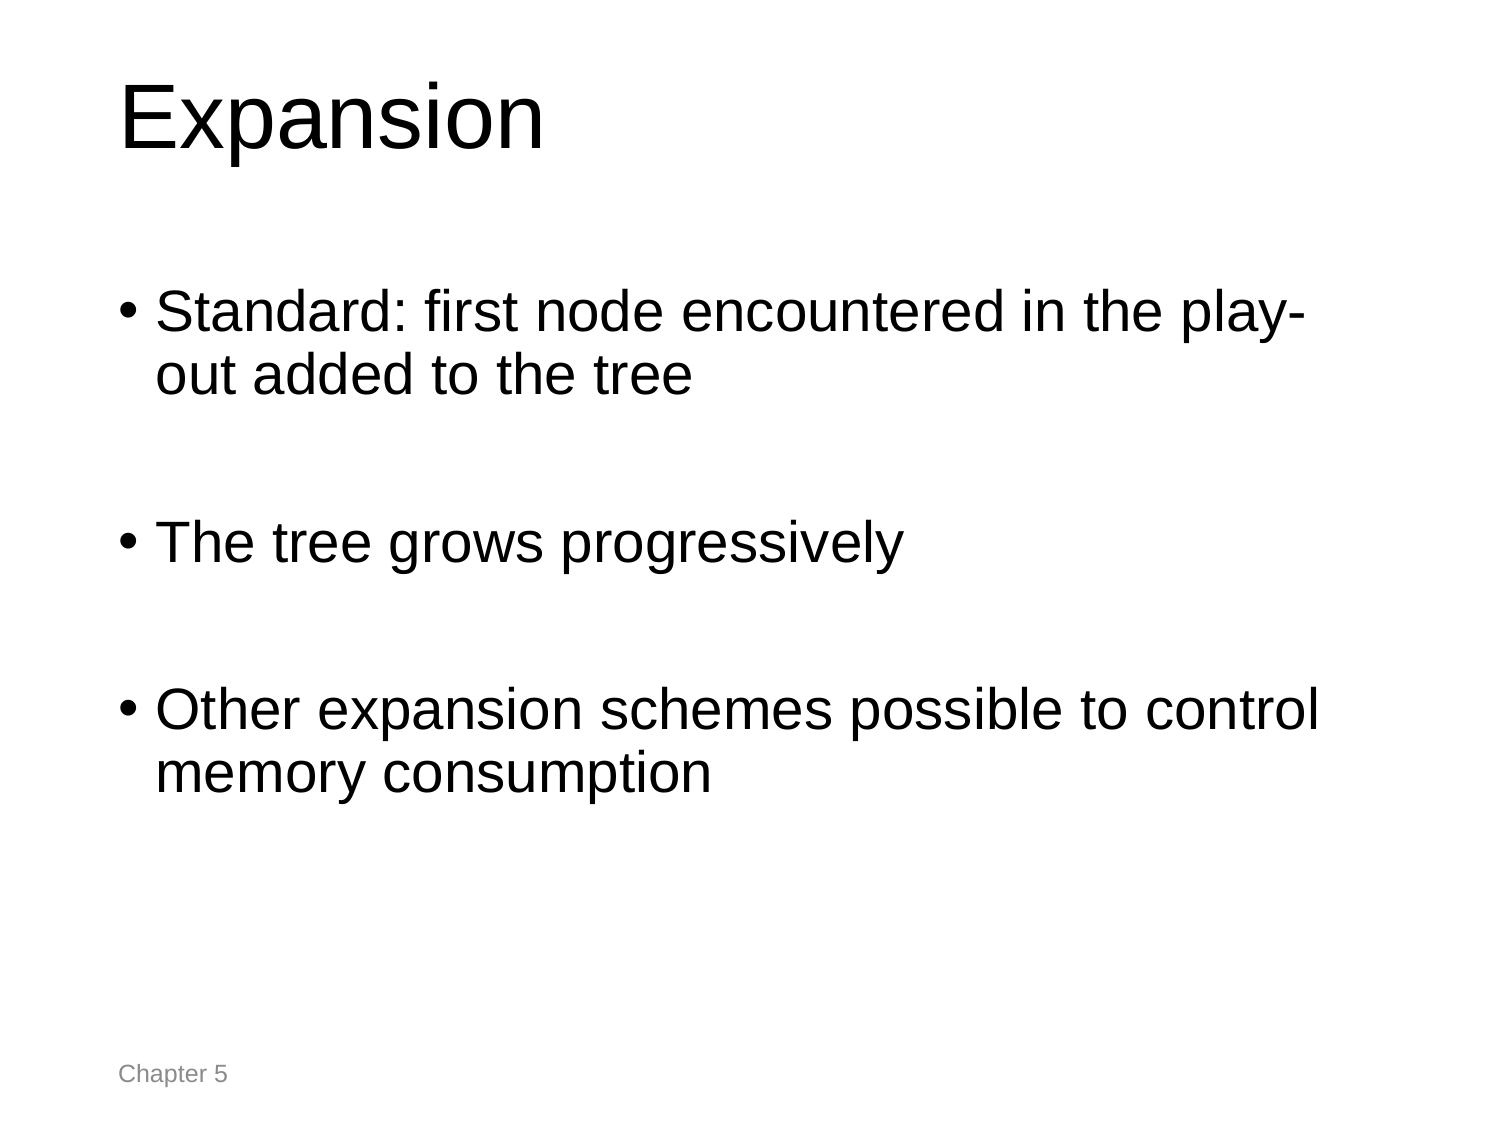

# Expansion

Standard: first node encountered in the play-out added to the tree

The tree grows progressively

Other expansion schemes possible to control memory consumption